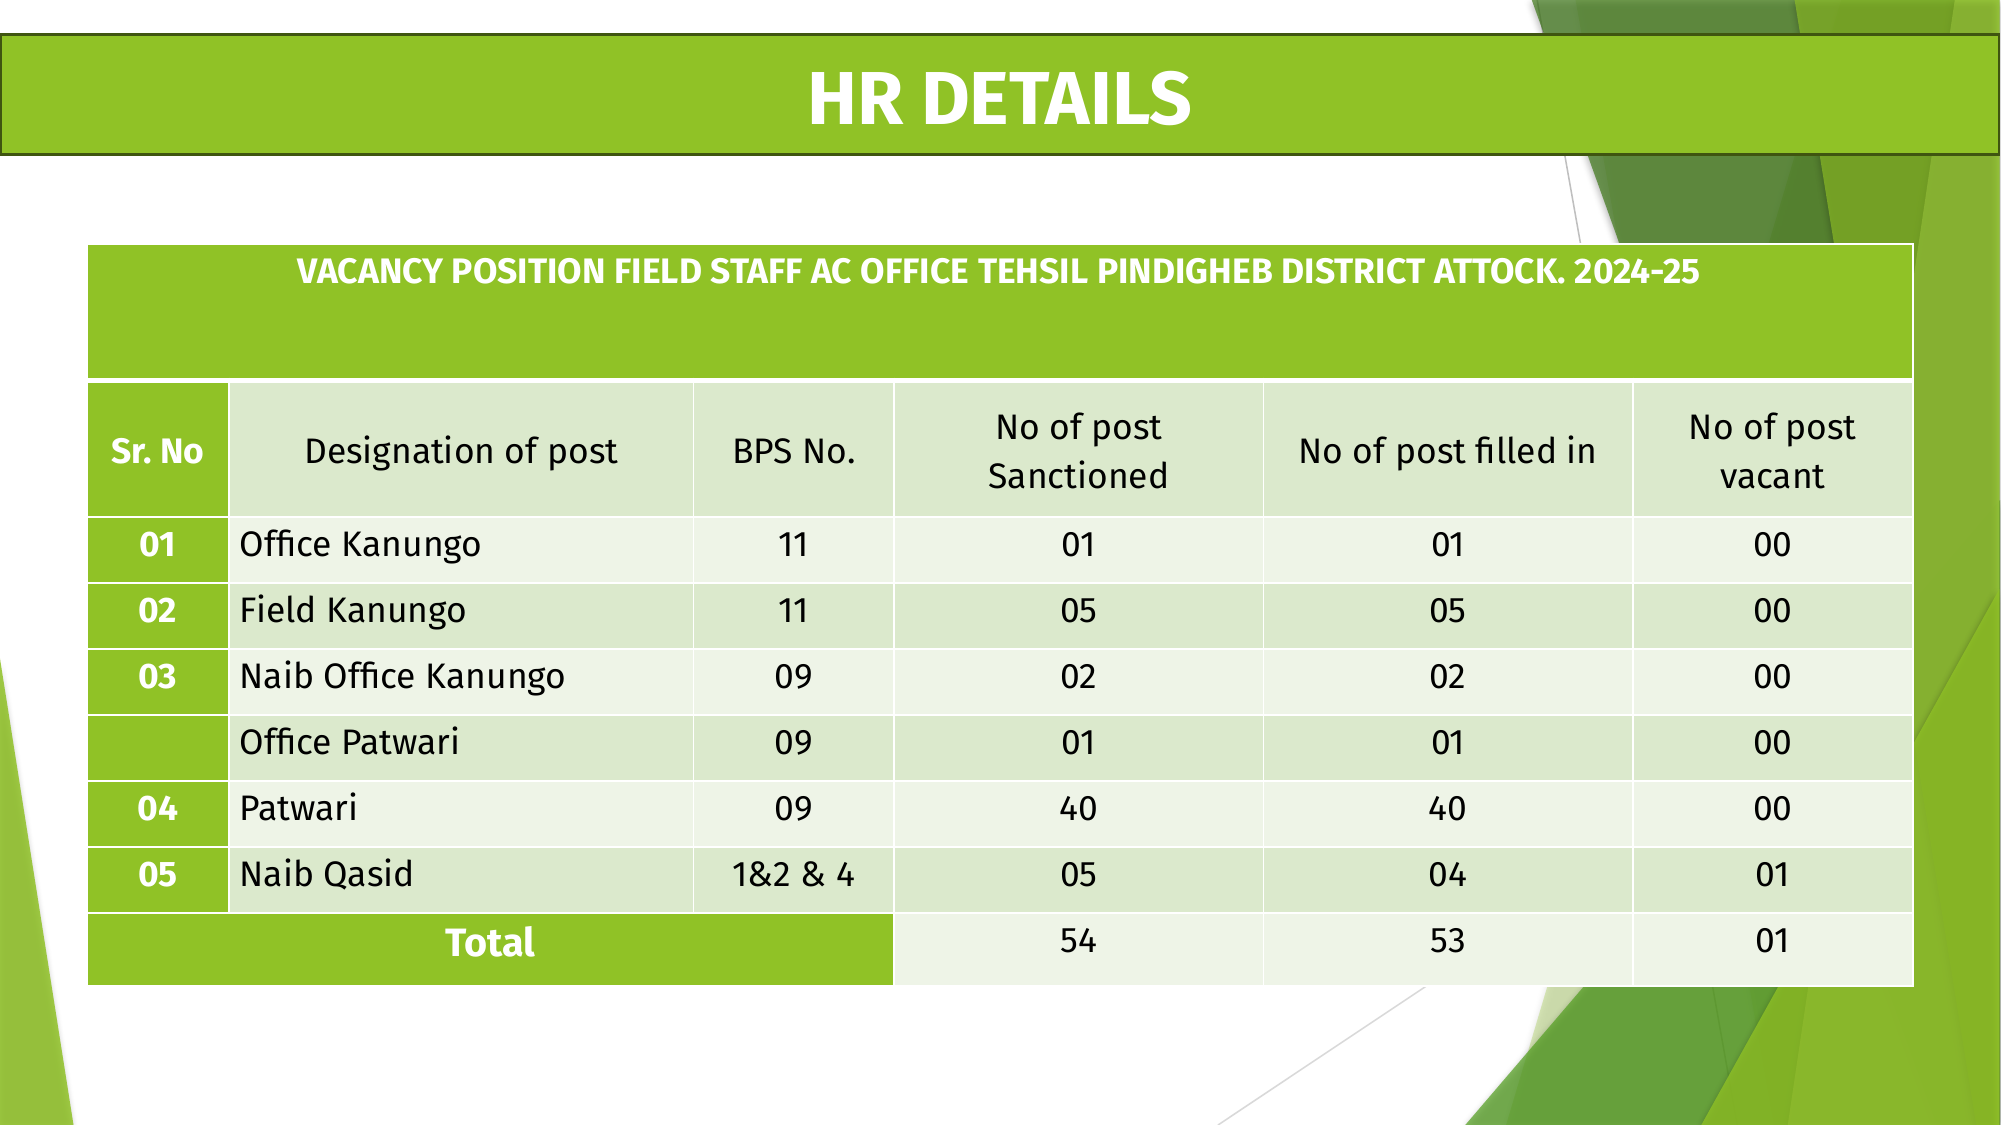

HR DETAILS
| VACANCY POSITION FIELD STAFF AC OFFICE TEHSIL PINDIGHEB DISTRICT ATTOCK. 2024-25 |  |  |  |  |  |
| --- | --- | --- | --- | --- | --- |
| Sr. No | Designation of post | BPS No. | No of post Sanctioned | No of post filled in | No of post vacant |
| 01 | Office Kanungo | 11 | 01 | 01 | 00 |
| 02 | Field Kanungo | 11 | 05 | 05 | 00 |
| 03 | Naib Office Kanungo | 09 | 02 | 02 | 00 |
|  | Office Patwari | 09 | 01 | 01 | 00 |
| 04 | Patwari | 09 | 40 | 40 | 00 |
| 05 | Naib Qasid | 1&2 & 4 | 05 | 04 | 01 |
| Total |  |  | 54 | 53 | 01 |